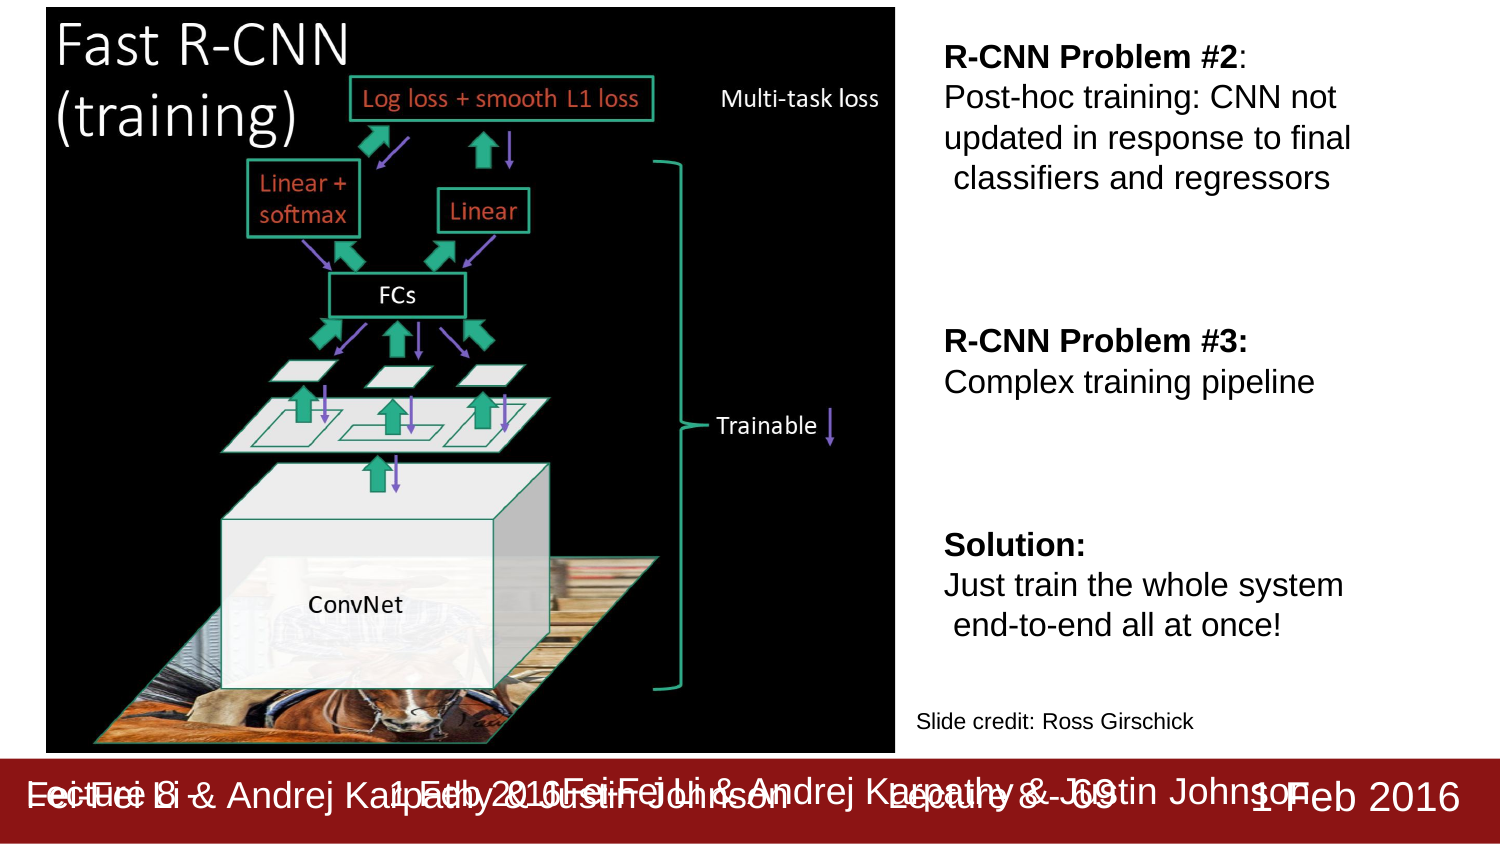

# R-CNN Problem #2:
Post-hoc training: CNN not  updated in response to final  classifiers and regressors
R-CNN Problem #3:
Complex training pipeline
Solution:
Just train the whole system  end-to-end all at once!

Slide credit: Ross Girschick
Lecture 8 - 69
1 Feb 2016
Fei-Fei Li & Andrej Karpathy & Justin Johnson
Lecture 8 -	1 Feb 2016Fei-Fei Li & Andrej Karpathy & Justin Johnson